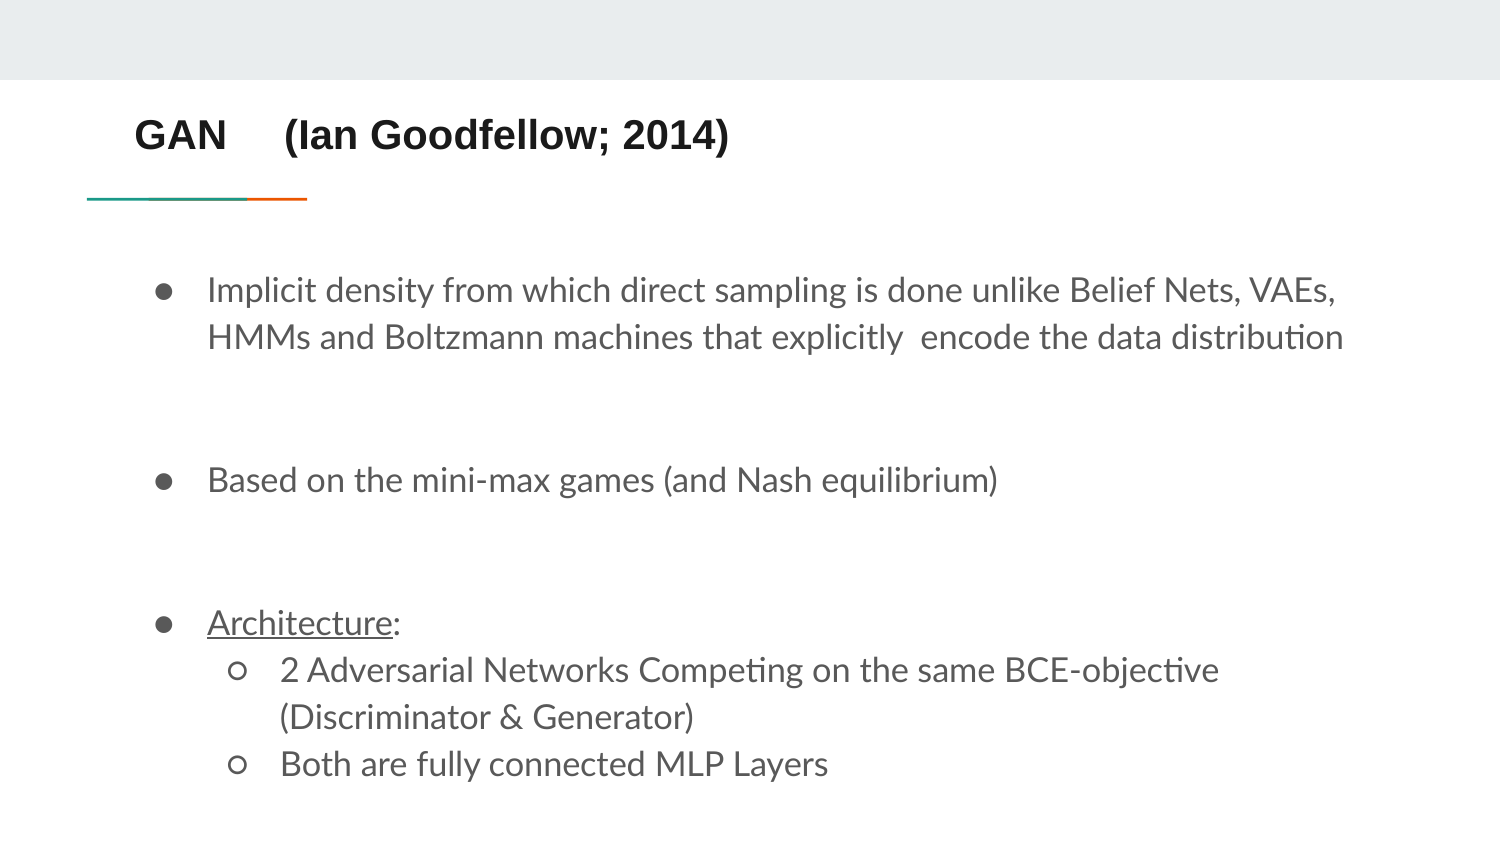

# GAN 								   (Ian Goodfellow; 2014)
Implicit density from which direct sampling is done unlike Belief Nets, VAEs, HMMs and Boltzmann machines that explicitly  encode the data distribution

Based on the mini-max games (and Nash equilibrium)

Architecture:
2 Adversarial Networks Competing on the same BCE-objective (Discriminator & Generator)
Both are fully connected MLP Layers